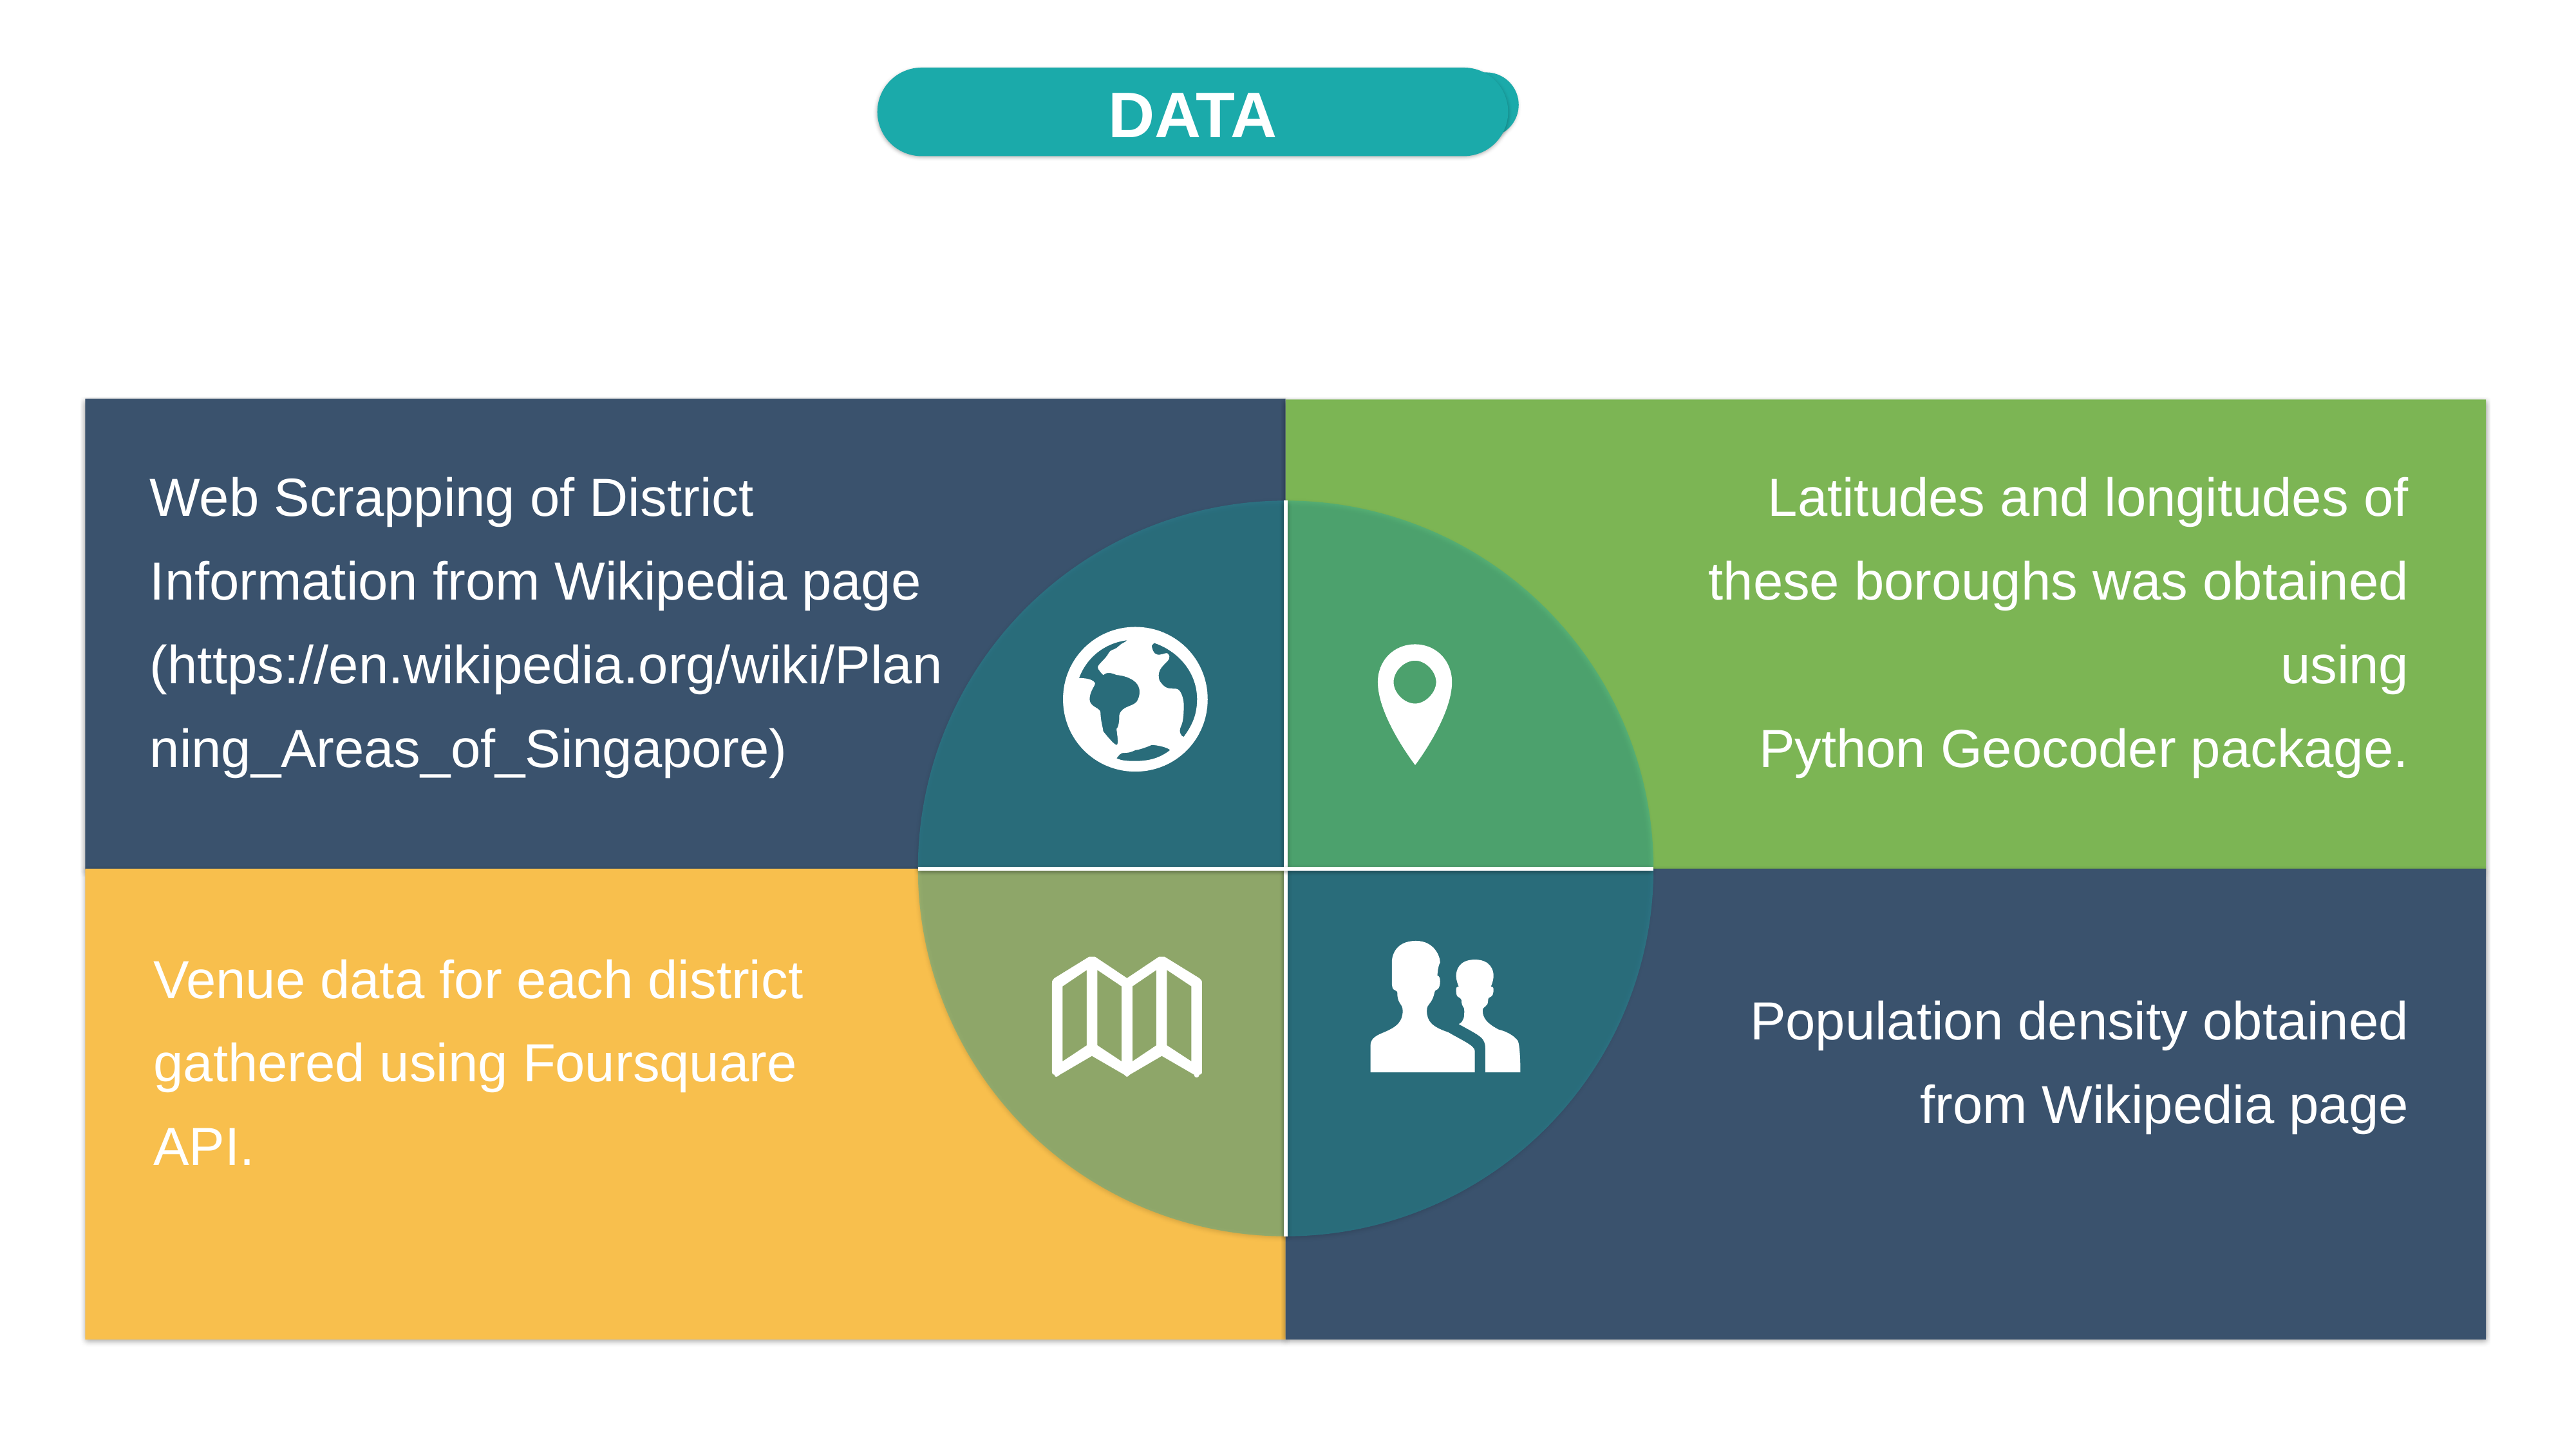

DATA
ABOUTUS

Web Scrapping of District Information from Wikipedia page (https://en.wikipedia.org/wiki/Planning_Areas_of_Singapore)
Latitudes and longitudes of these boroughs was obtained using
Python Geocoder package.

Venue data for each district gathered using Foursquare API.

Population density obtained from Wikipedia page